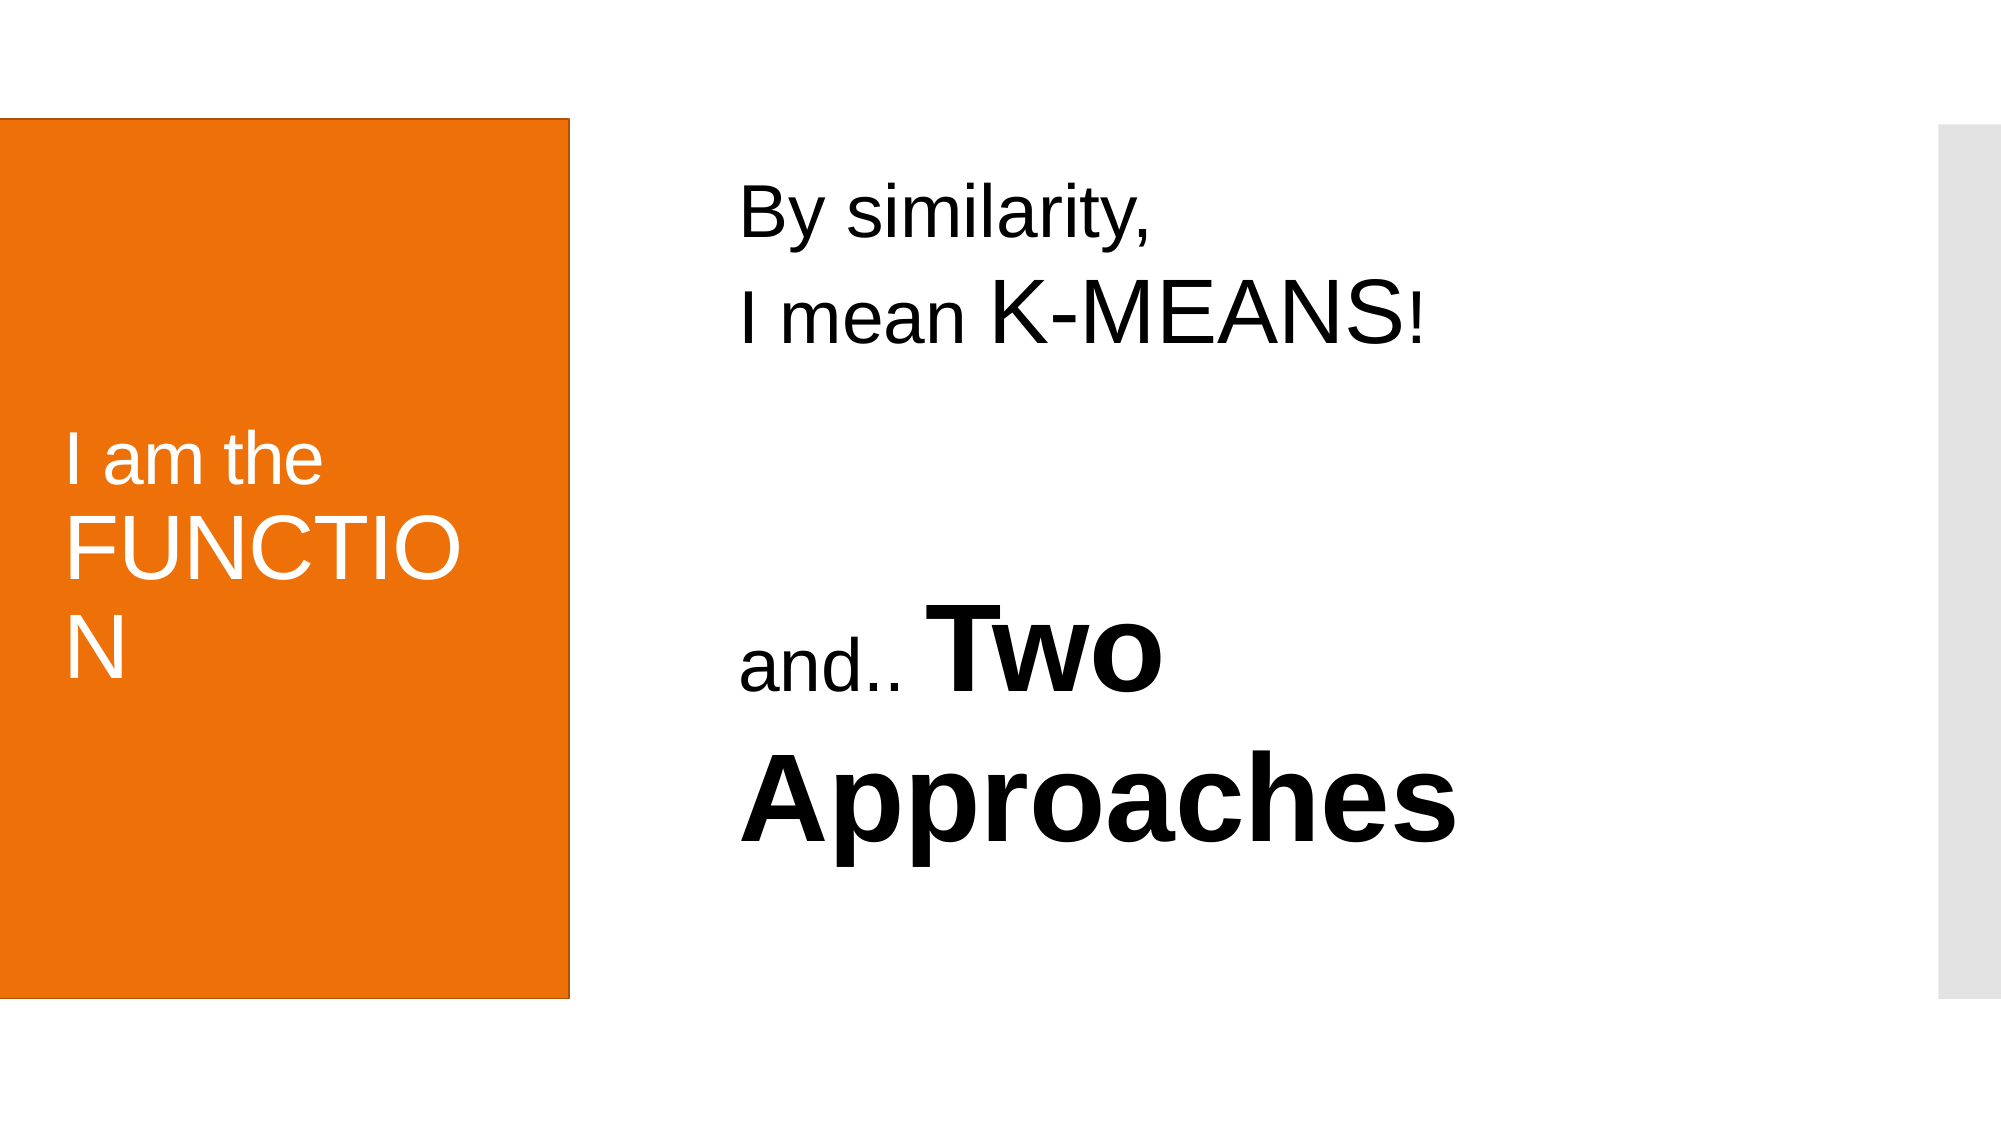

By similarity,
I mean K-MEANS!
I am the
FUNCTION
#
and.. Two Approaches